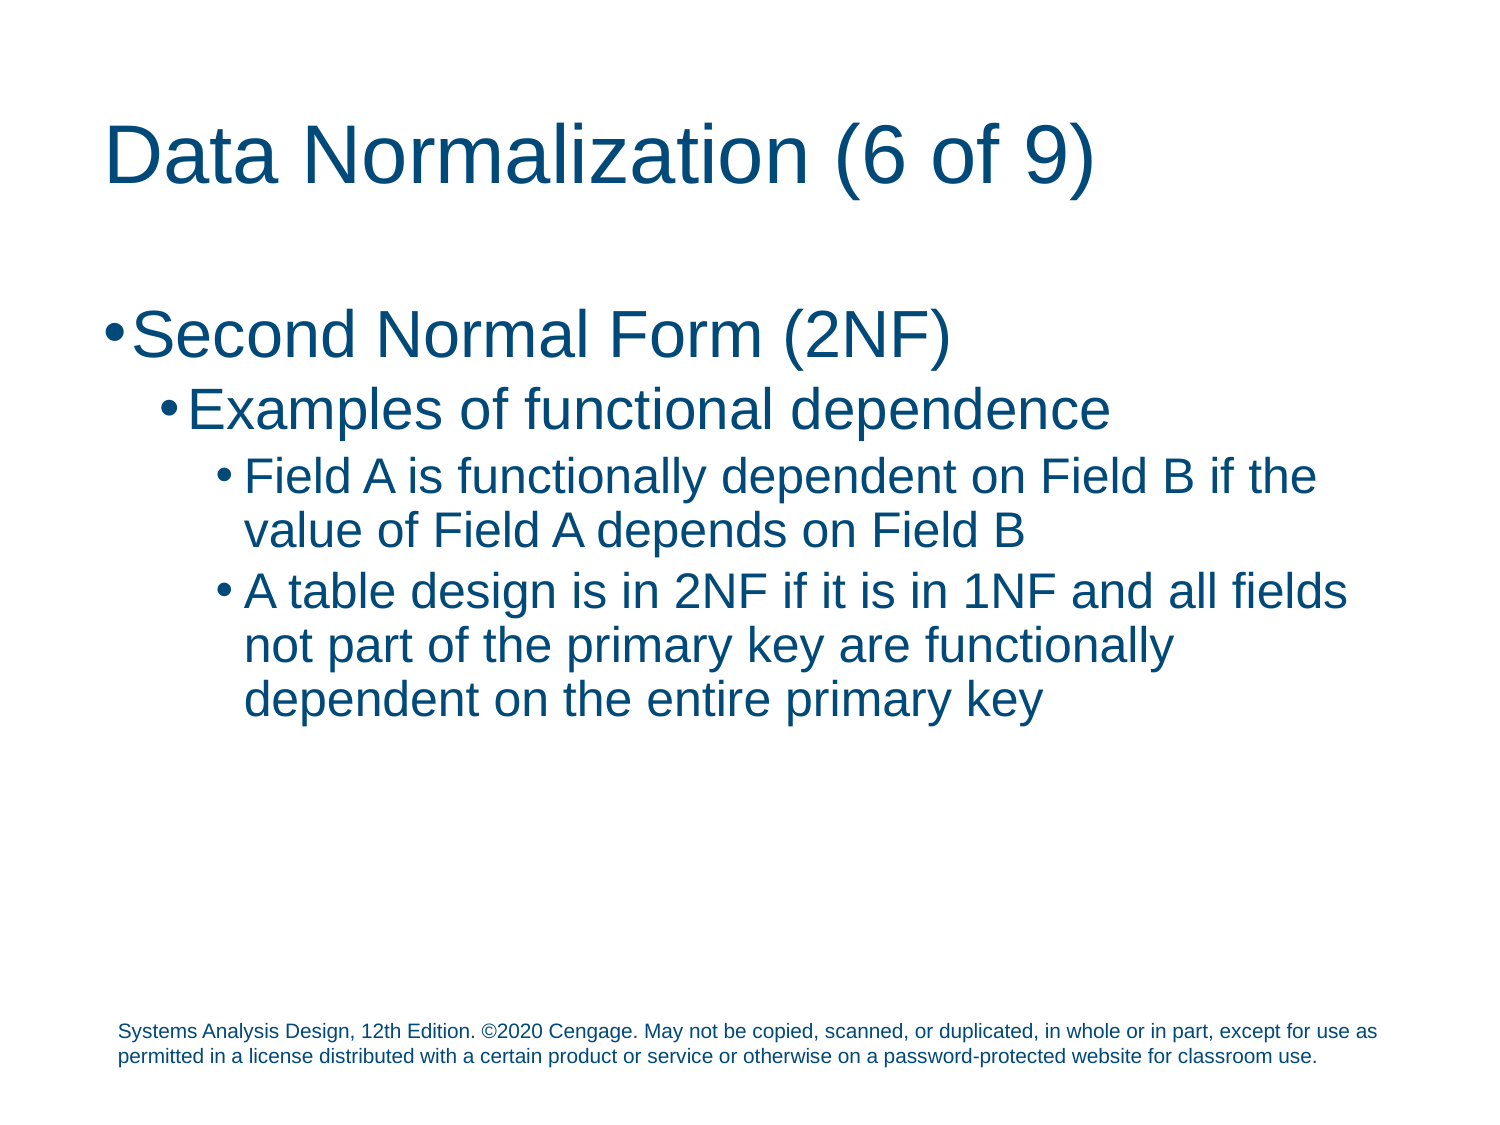

# Data Normalization (6 of 9)
Second Normal Form (2NF)
Examples of functional dependence
Field A is functionally dependent on Field B if the value of Field A depends on Field B
A table design is in 2NF if it is in 1NF and all fields not part of the primary key are functionally dependent on the entire primary key

Systems Analysis Design, 12th Edition. ©2020 Cengage. May not be copied, scanned, or duplicated, in whole or in part, except for use as permitted in a license distributed with a certain product or service or otherwise on a password-protected website for classroom use.